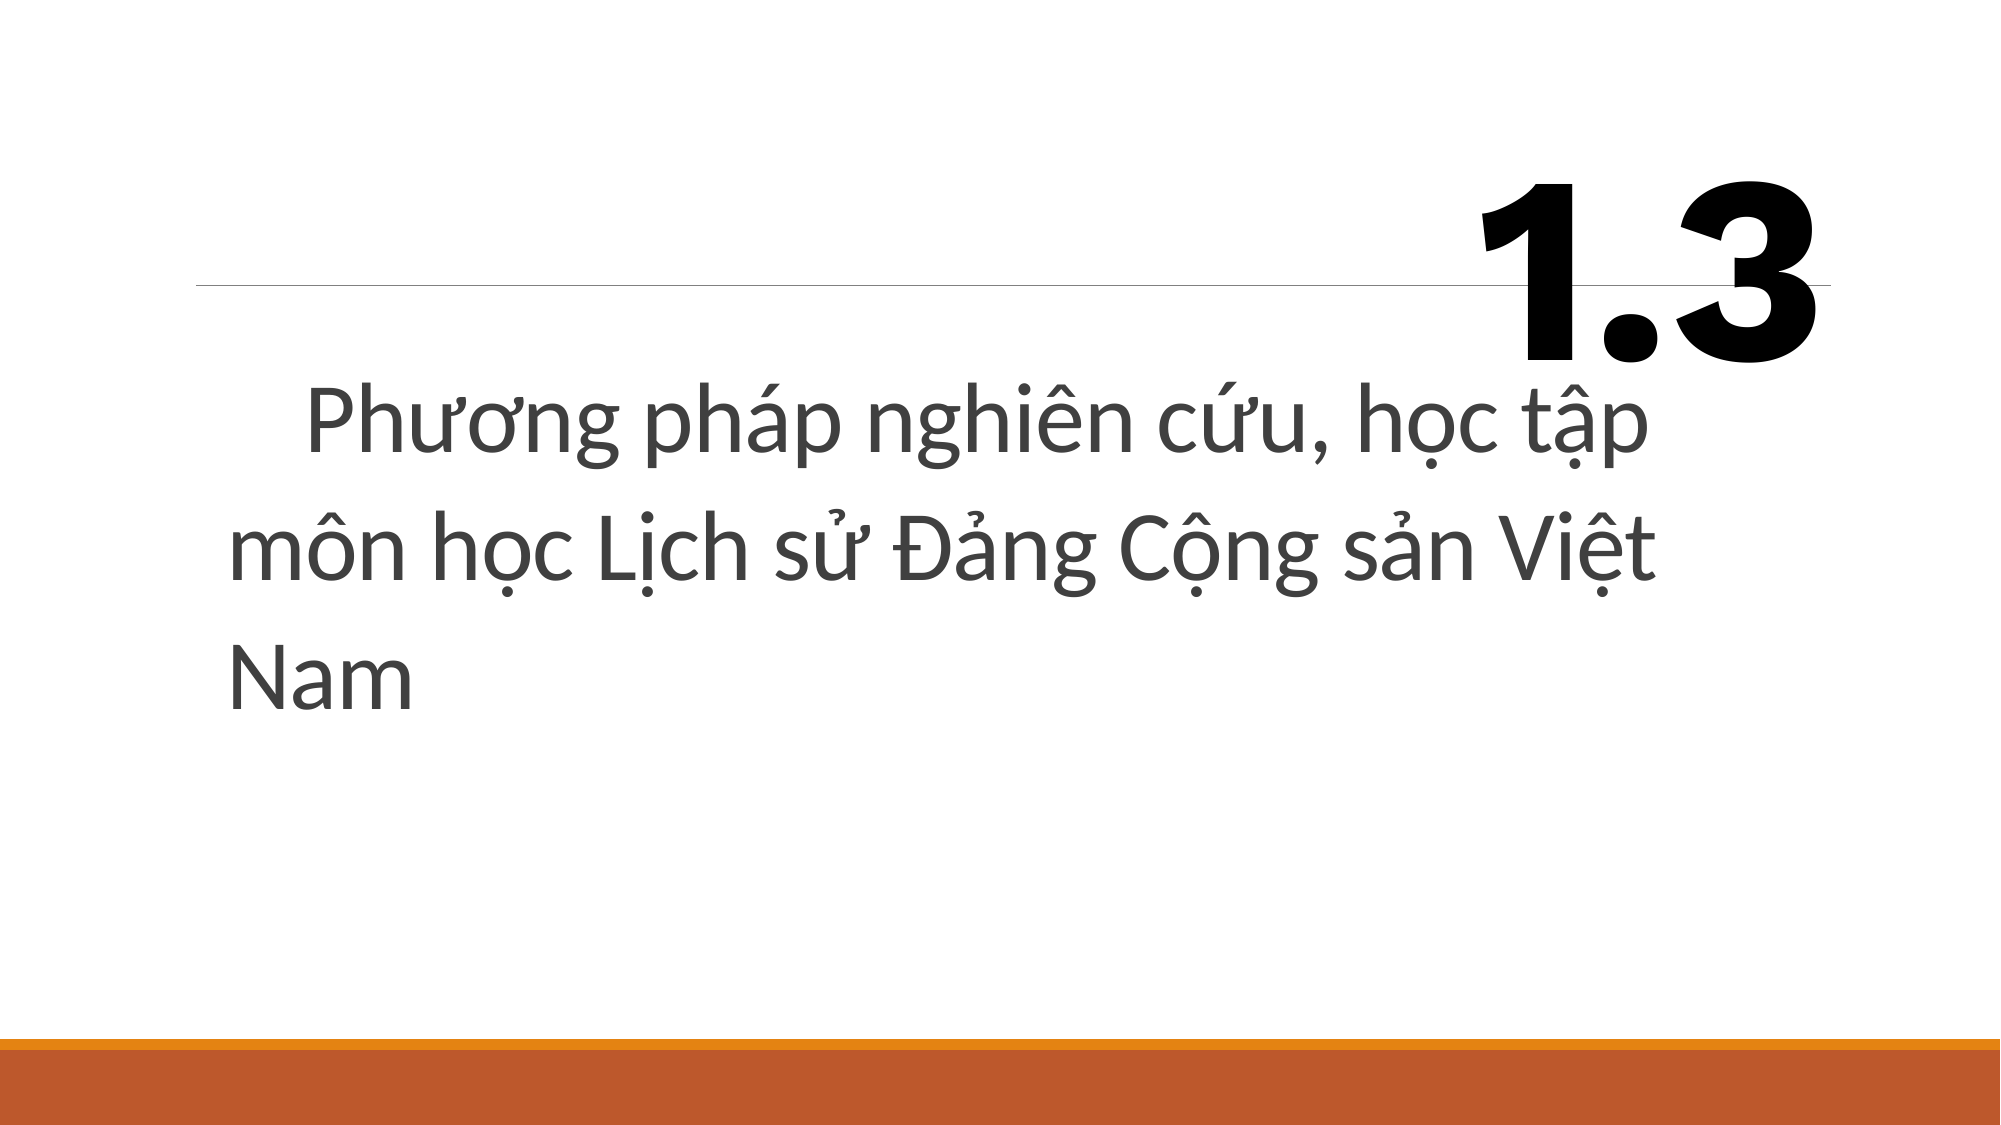

1.3
# Phương pháp nghiên cứu, học tập môn học Lịch sử Đảng Cộng sản Việt Nam